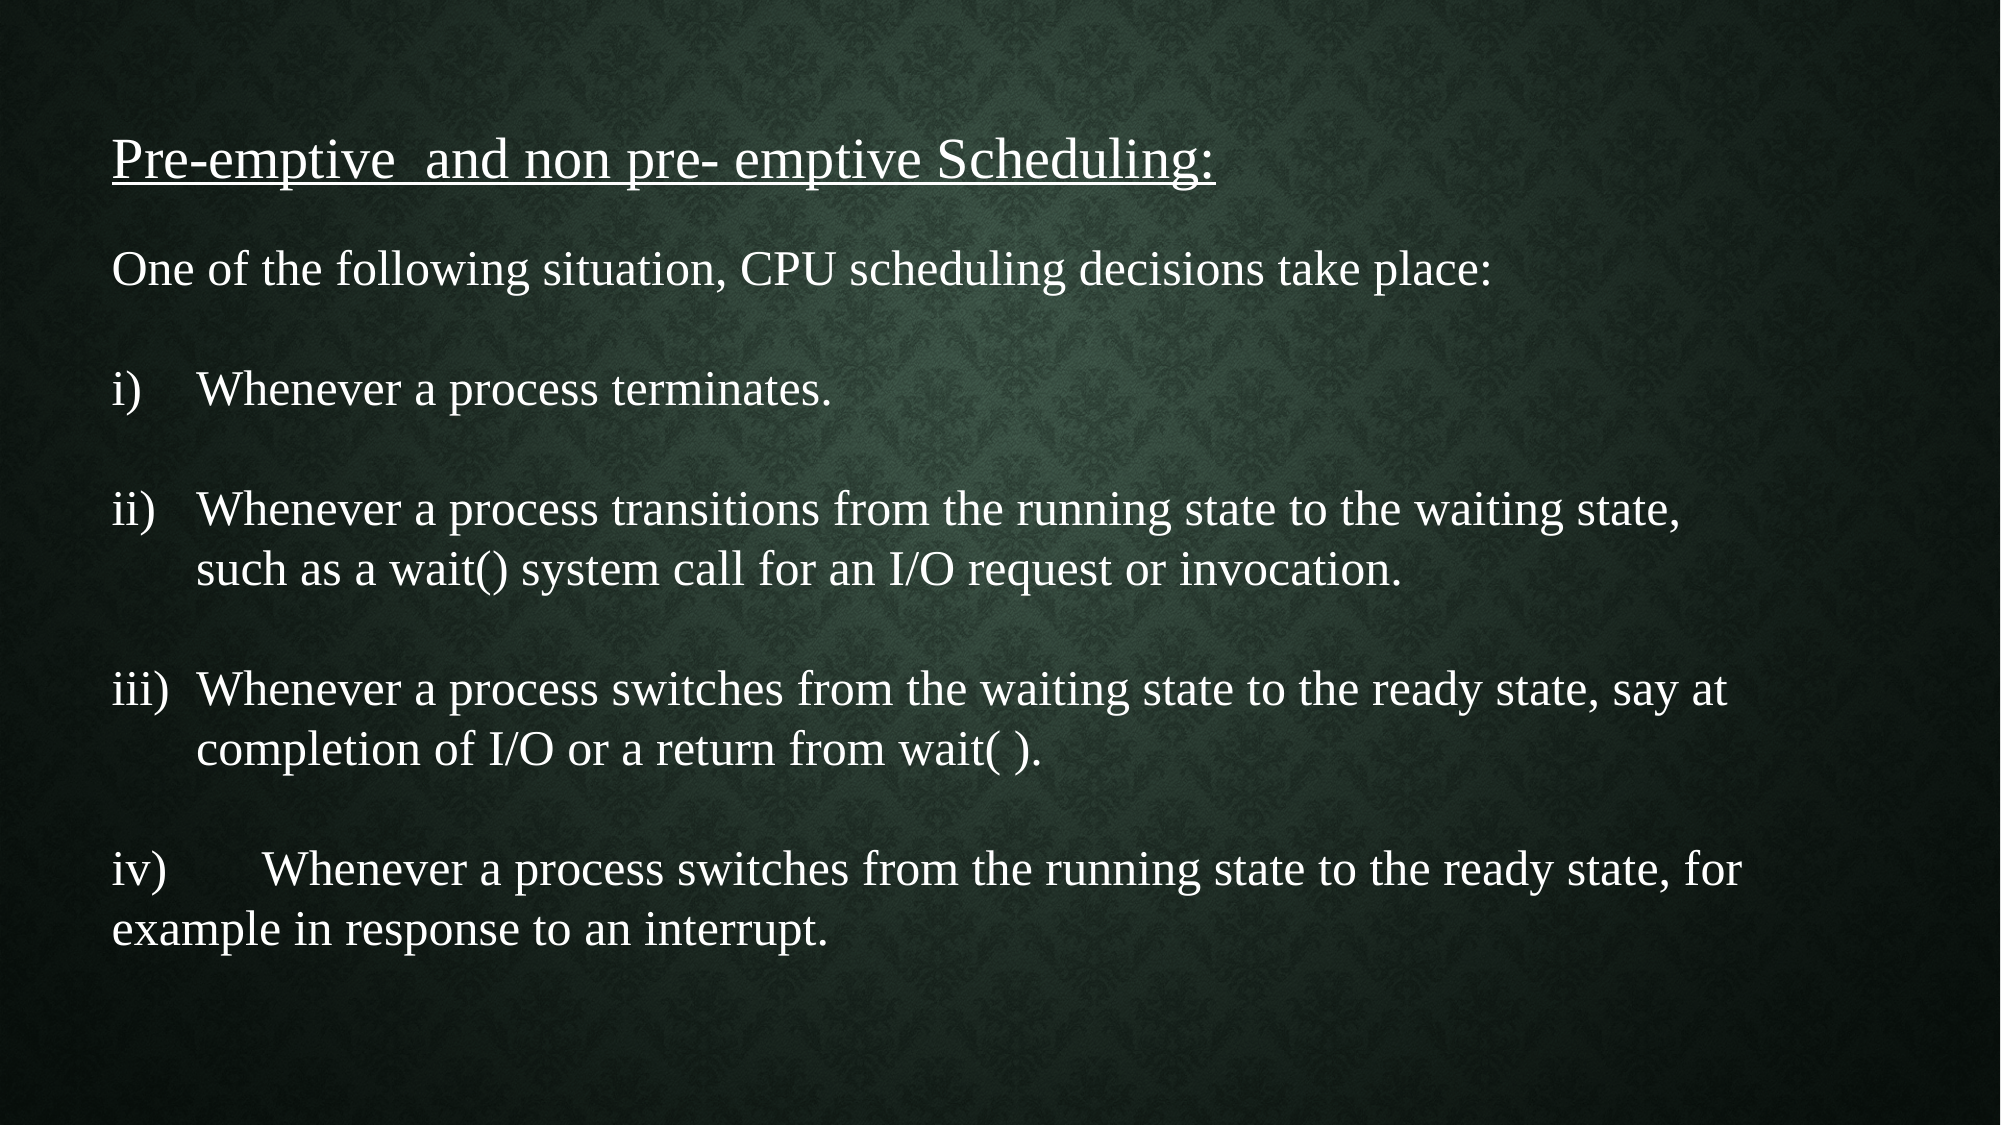

Pre-emptive  and non pre- emptive Scheduling:

One of the following situation, CPU scheduling decisions take place:

Whenever a process terminates.

Whenever a process transitions from the running state to the waiting state, such as a wait() system call for an I/O request or invocation.

Whenever a process switches from the waiting state to the ready state, say at completion of I/O or a return from wait( ).

iv)	Whenever a process switches from the running state to the ready state, for example in response to an interrupt.